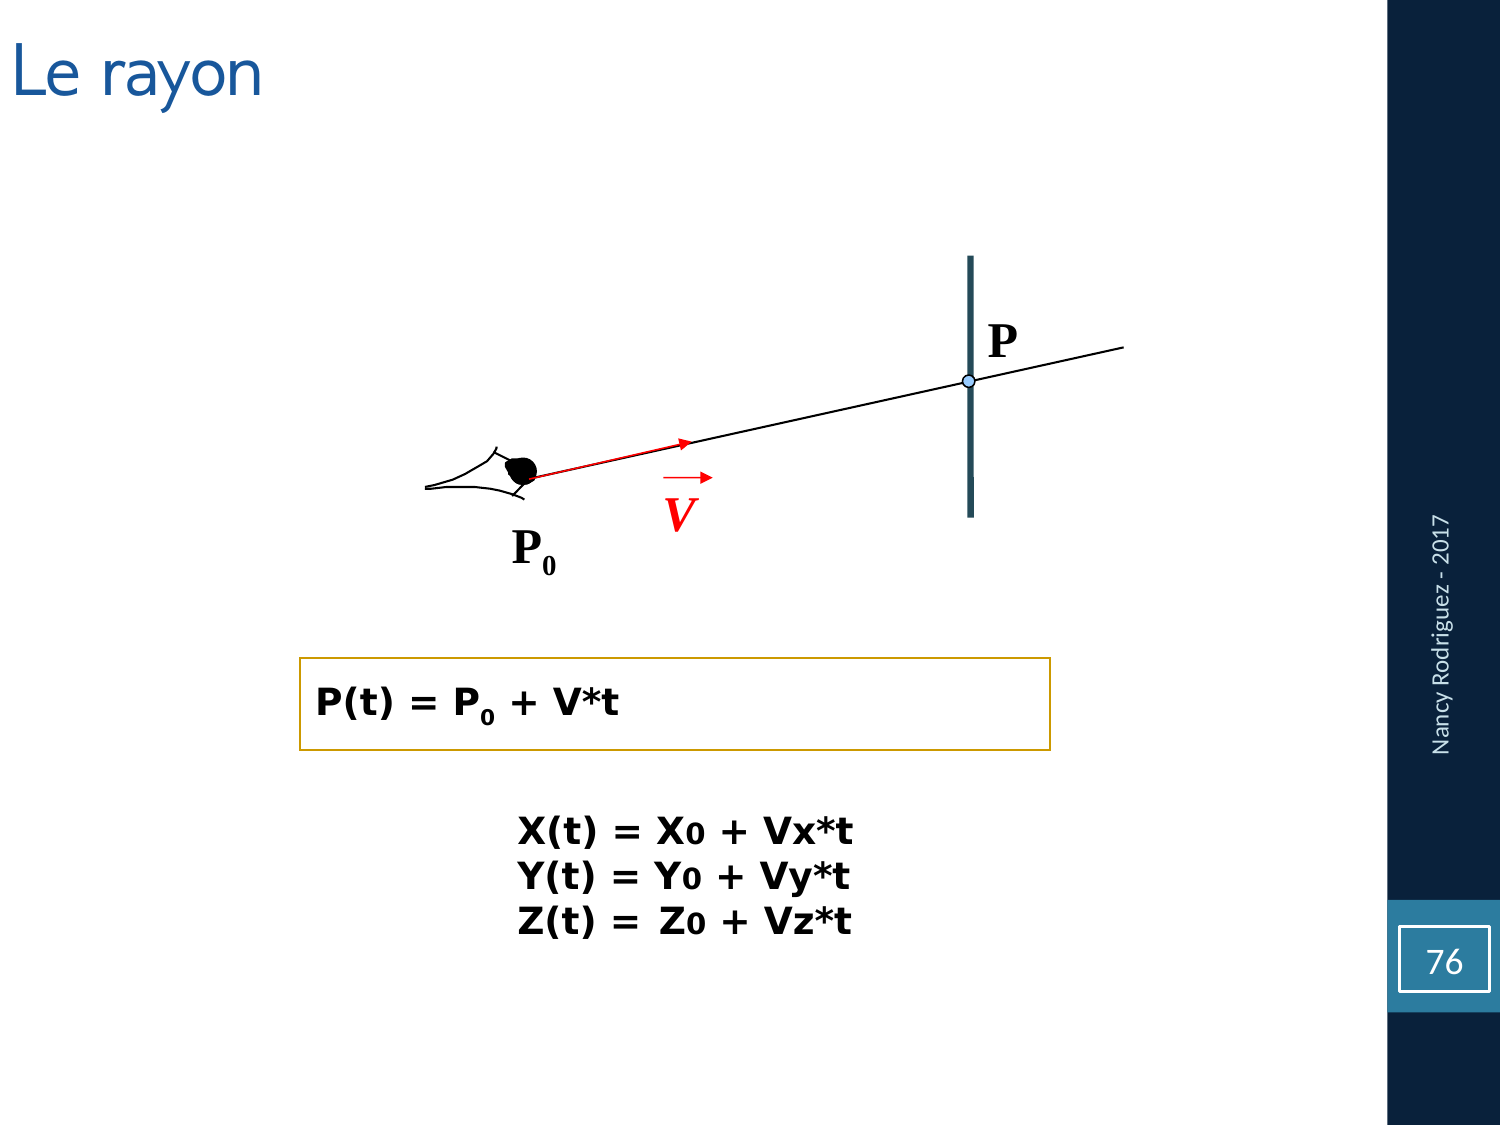

Le rayon

P

V

P0
P(t) = P0 + V*t
Nancy Rodriguez - 2017
X(t) = X0 + Vx*t
Y(t) = Y0 + Vy*t
Z(t) =  Z0 + Vz*t
76